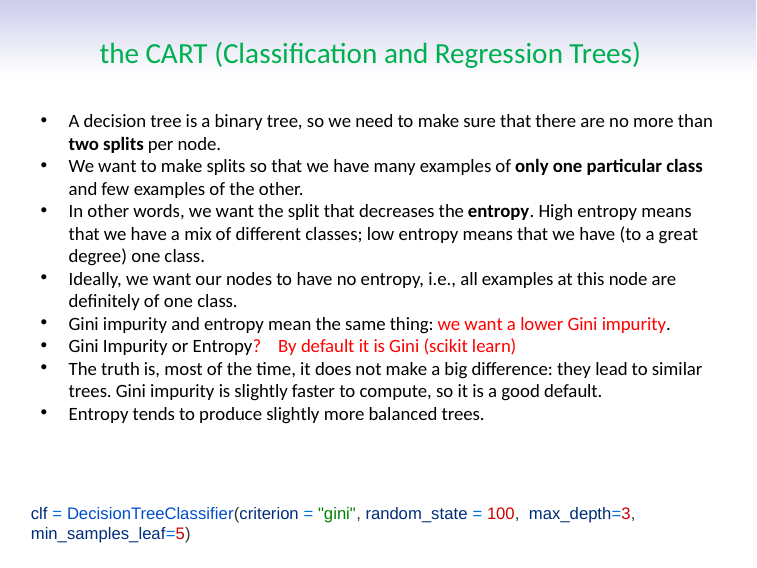

# the CART (Classification and Regression Trees)
A decision tree is a binary tree, so we need to make sure that there are no more than two splits per node.
We want to make splits so that we have many examples of only one particular class and few examples of the other.
In other words, we want the split that decreases the entropy. High entropy means that we have a mix of different classes; low entropy means that we have (to a great degree) one class.
Ideally, we want our nodes to have no entropy, i.e., all examples at this node are definitely of one class.
Gini impurity and entropy mean the same thing: we want a lower Gini impurity.
Gini Impurity or Entropy?    By default it is Gini (scikit learn)
The truth is, most of the time, it does not make a big difference: they lead to similar trees. Gini impurity is slightly faster to compute, so it is a good default.
Entropy tends to produce slightly more balanced trees.
clf = DecisionTreeClassifier(criterion = "gini", random_state = 100,  max_depth=3, min_samples_leaf=5)
Dr. Malak Abdullah
First Semester 2021-2022
34